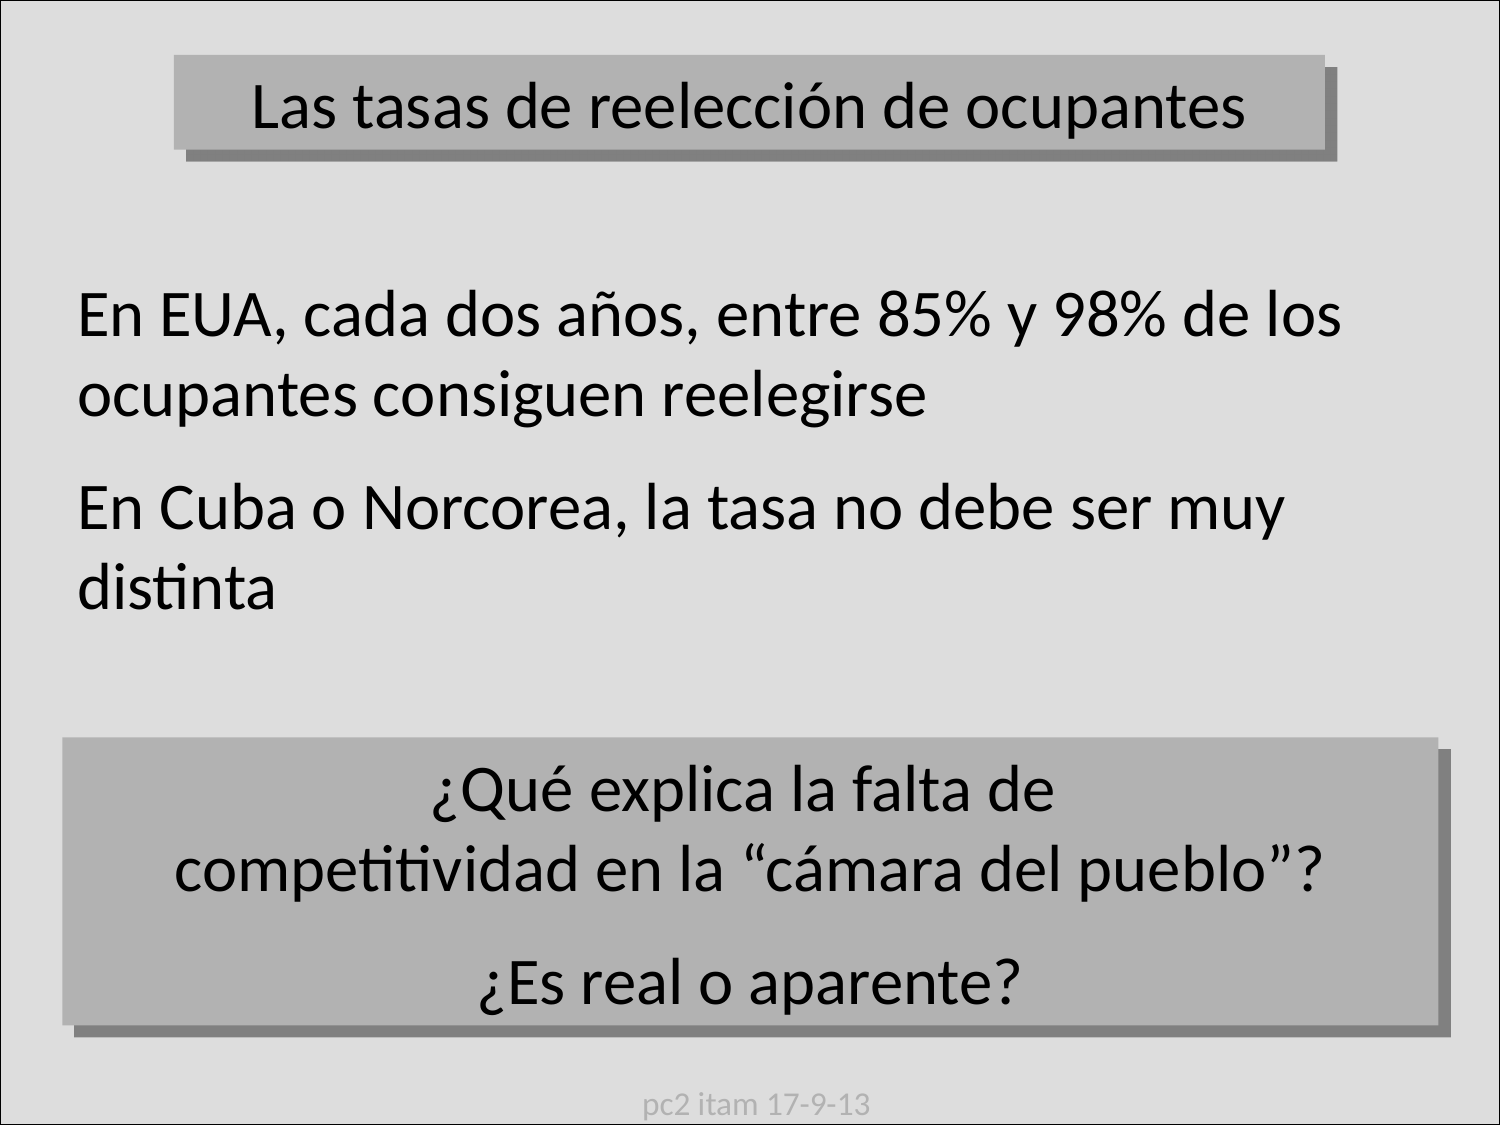

Las tasas de reelección de ocupantes
En EUA, cada dos años, entre 85% y 98% de los ocupantes consiguen reelegirse
En Cuba o Norcorea, la tasa no debe ser muy distinta
¿Qué explica la falta de
competitividad en la “cámara del pueblo”?
¿Es real o aparente?